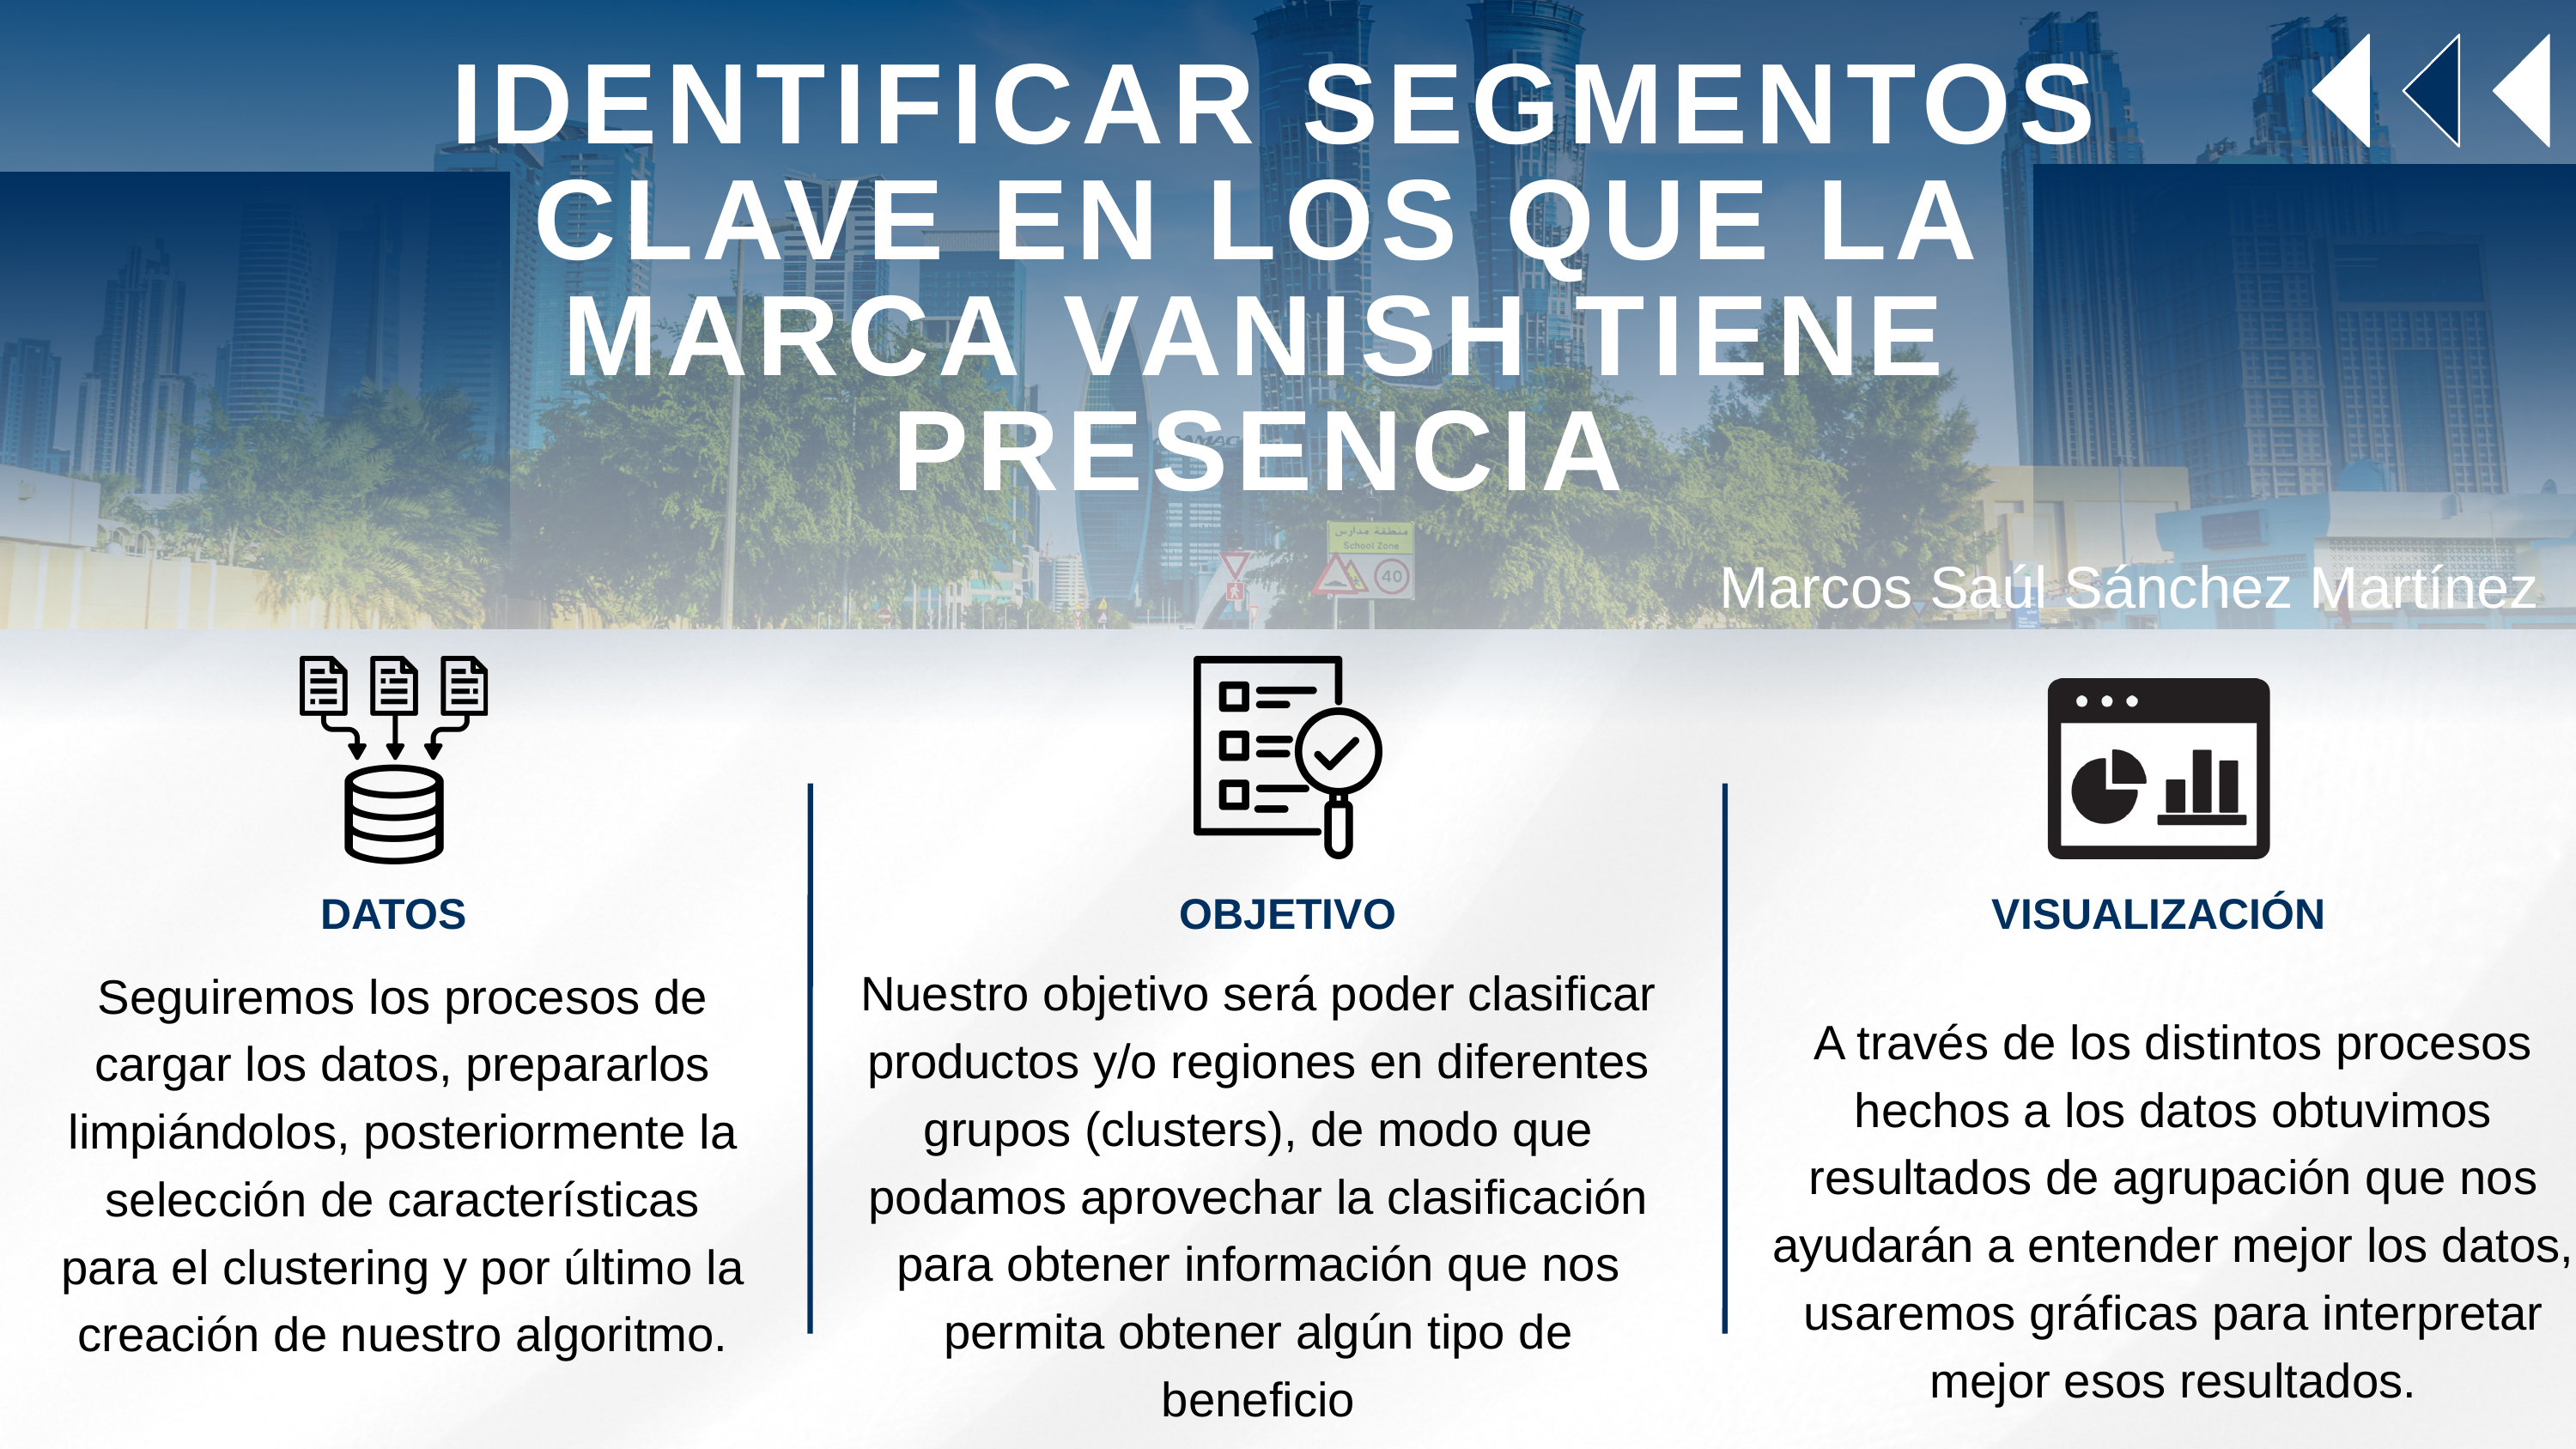

IDENTIFICAR SEGMENTOS CLAVE EN LOS QUE LA MARCA VANISH TIENE PRESENCIA

Marcos Saúl Sánchez Martínez

OBJETIVO
VISUALIZACIÓN
DATOS
Nuestro objetivo será poder clasificar productos y/o regiones en diferentes grupos (clusters), de modo que podamos aprovechar la clasificación para obtener información que nos permita obtener algún tipo de beneficio

Seguiremos los procesos de cargar los datos, prepararlos limpiándolos, posteriormente la selección de características para el clustering y por último la creación de nuestro algoritmo.
A través de los distintos procesos hechos a los datos obtuvimos resultados de agrupación que nos ayudarán a entender mejor los datos, usaremos gráficas para interpretar mejor esos resultados.